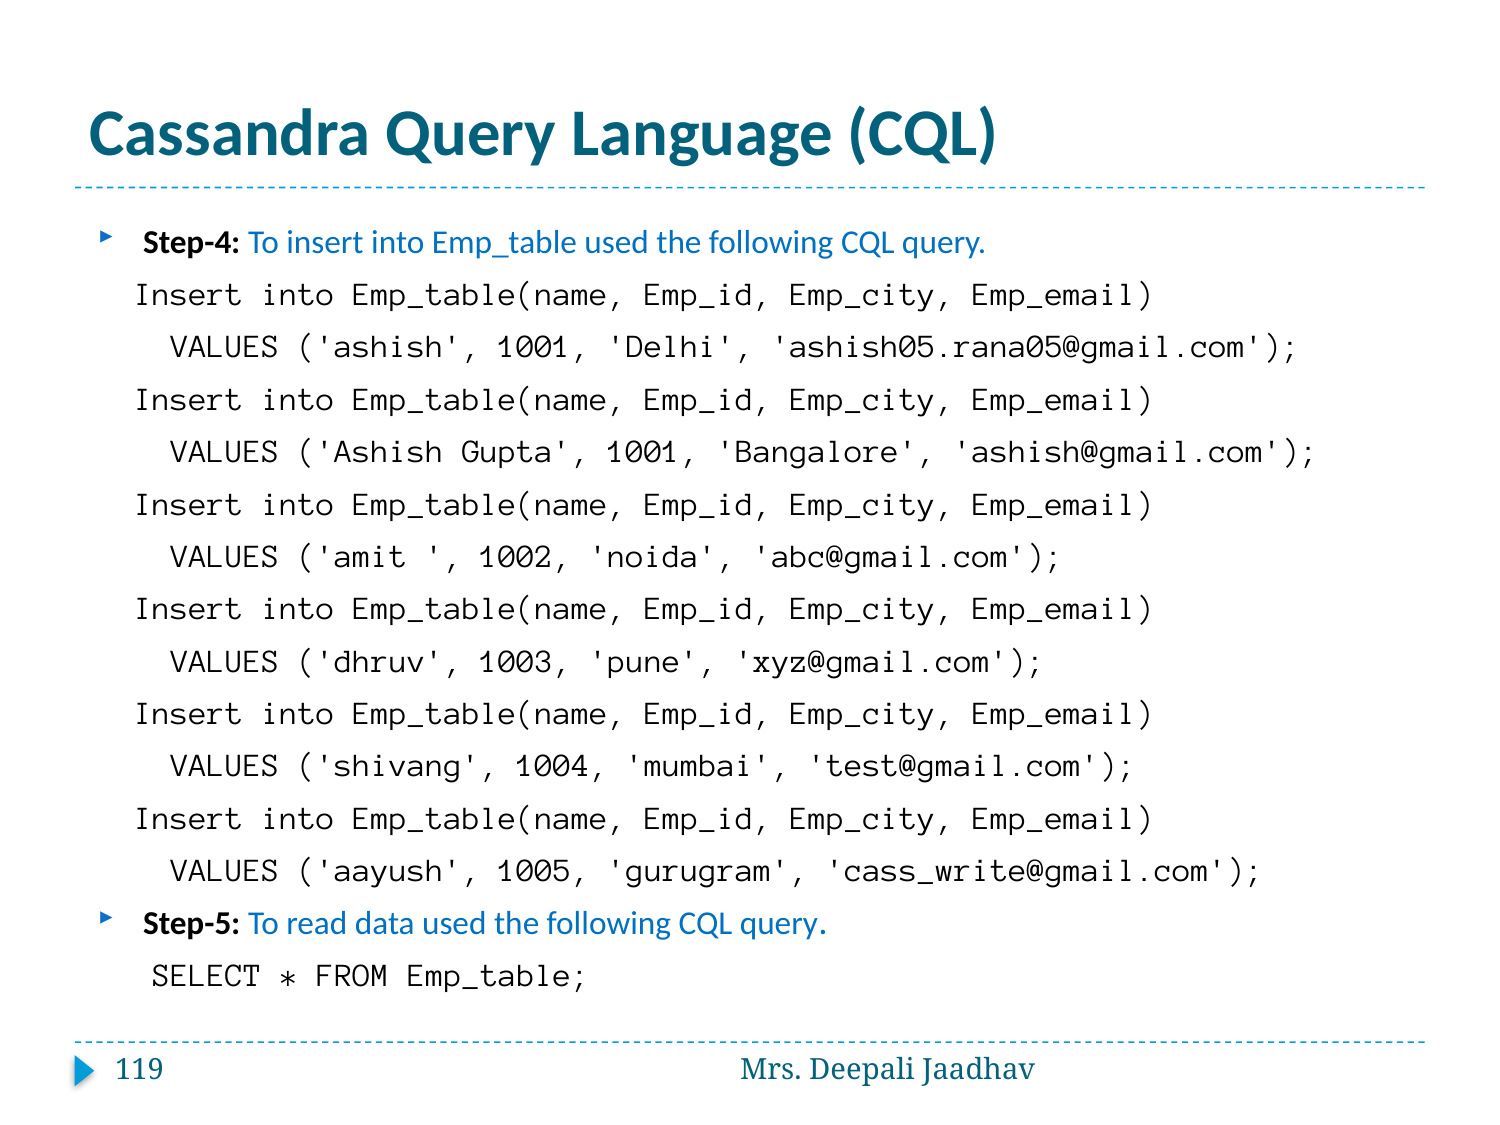

# Cassandra Query Language (CQL)
Step-4: To insert into Emp_table used the following CQL query.
  Insert into Emp_table(name, Emp_id, Emp_city, Emp_email)
    VALUES ('ashish', 1001, 'Delhi', 'ashish05.rana05@gmail.com');
  Insert into Emp_table(name, Emp_id, Emp_city, Emp_email)
    VALUES ('Ashish Gupta', 1001, 'Bangalore', 'ashish@gmail.com');
  Insert into Emp_table(name, Emp_id, Emp_city, Emp_email)
    VALUES ('amit ', 1002, 'noida', 'abc@gmail.com');
  Insert into Emp_table(name, Emp_id, Emp_city, Emp_email)
    VALUES ('dhruv', 1003, 'pune', 'xyz@gmail.com');
  Insert into Emp_table(name, Emp_id, Emp_city, Emp_email)
    VALUES ('shivang', 1004, 'mumbai', 'test@gmail.com');
  Insert into Emp_table(name, Emp_id, Emp_city, Emp_email)
    VALUES ('aayush', 1005, 'gurugram', 'cass_write@gmail.com');
Step-5: To read data used the following CQL query.
   SELECT * FROM Emp_table;
119
Mrs. Deepali Jaadhav